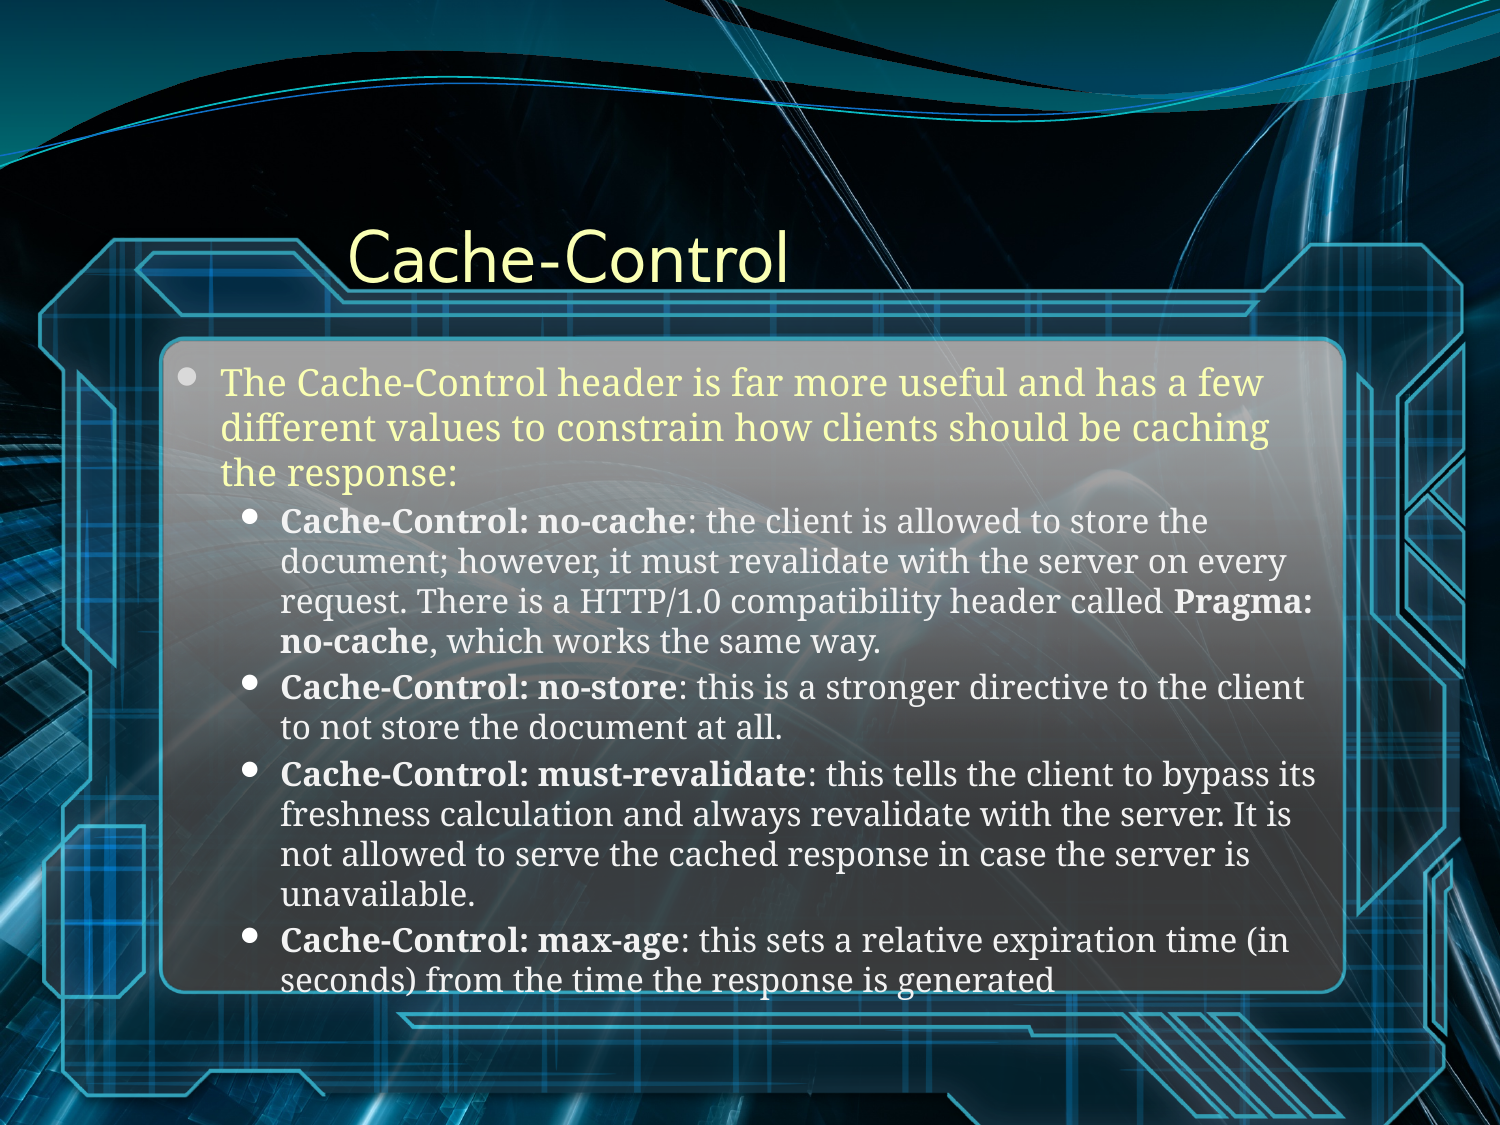

# Cache-Control
The Cache-Control header is far more useful and has a few different values to constrain how clients should be caching the response:
Cache-Control: no-cache: the client is allowed to store the document; however, it must revalidate with the server on every request. There is a HTTP/1.0 compatibility header called Pragma: no-cache, which works the same way.
Cache-Control: no-store: this is a stronger directive to the client to not store the document at all.
Cache-Control: must-revalidate: this tells the client to bypass its freshness calculation and always revalidate with the server. It is not allowed to serve the cached response in case the server is unavailable.
Cache-Control: max-age: this sets a relative expiration time (in seconds) from the time the response is generated